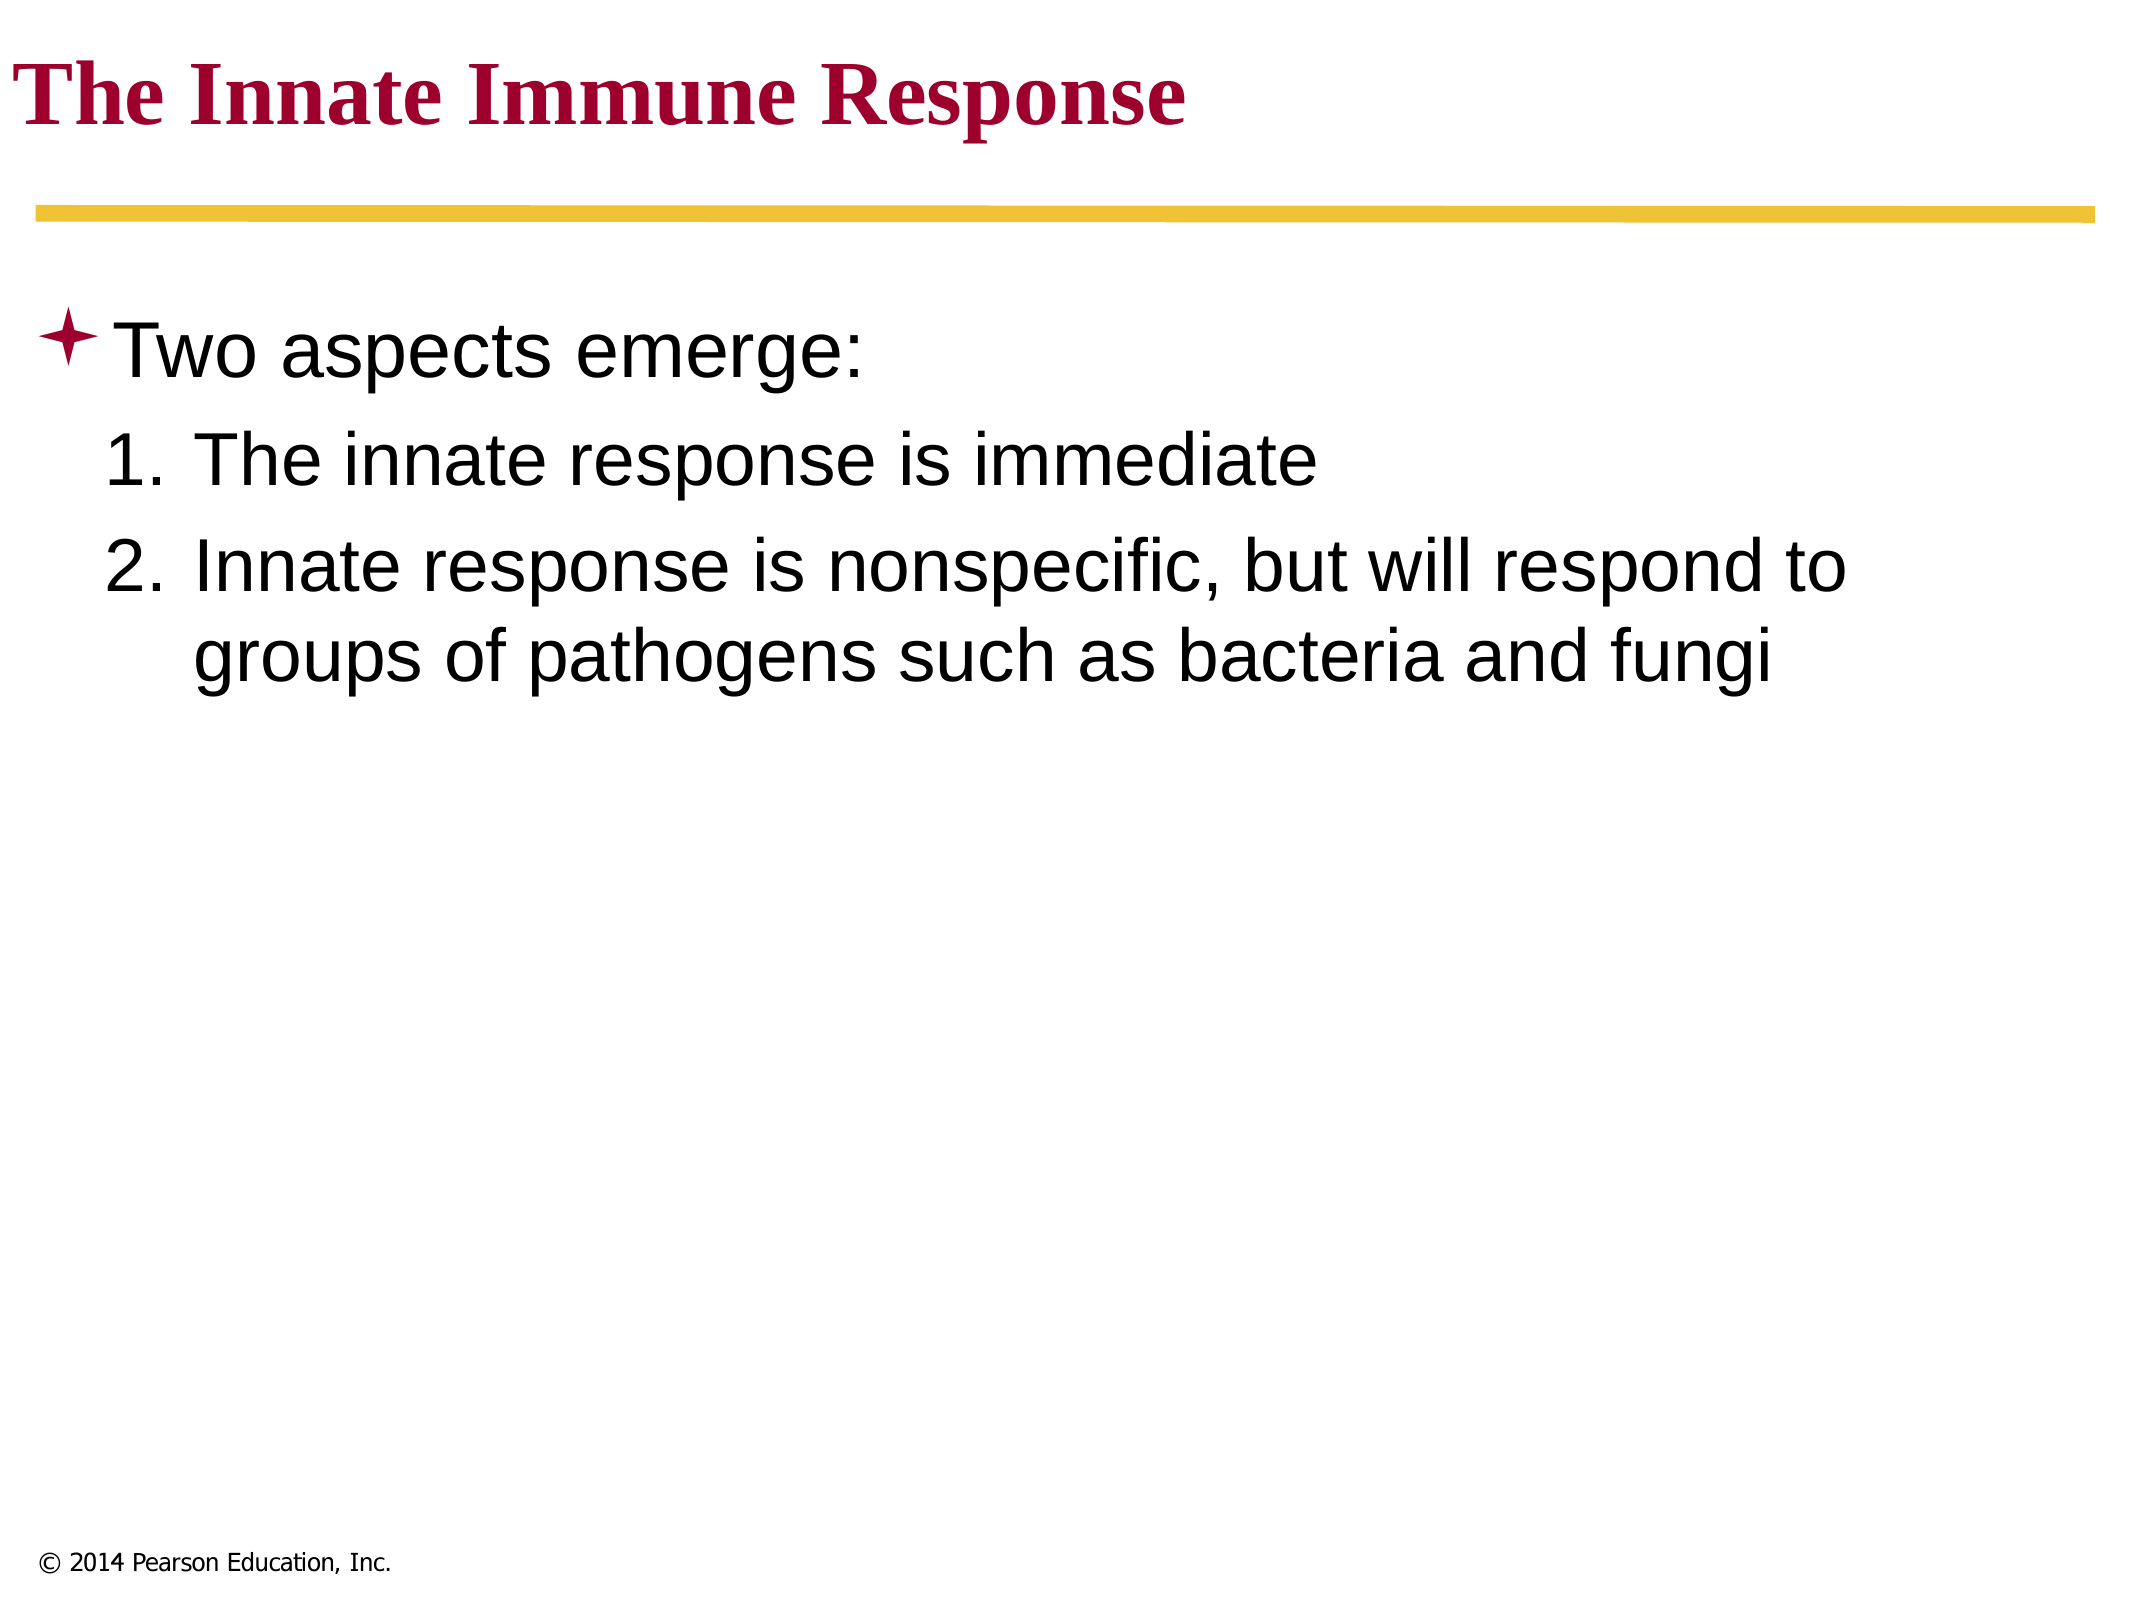

The Innate Immune Response

Two aspects emerge:
The innate response is immediate
Innate response is nonspecific, but will respond to groups of pathogens such as bacteria and fungi